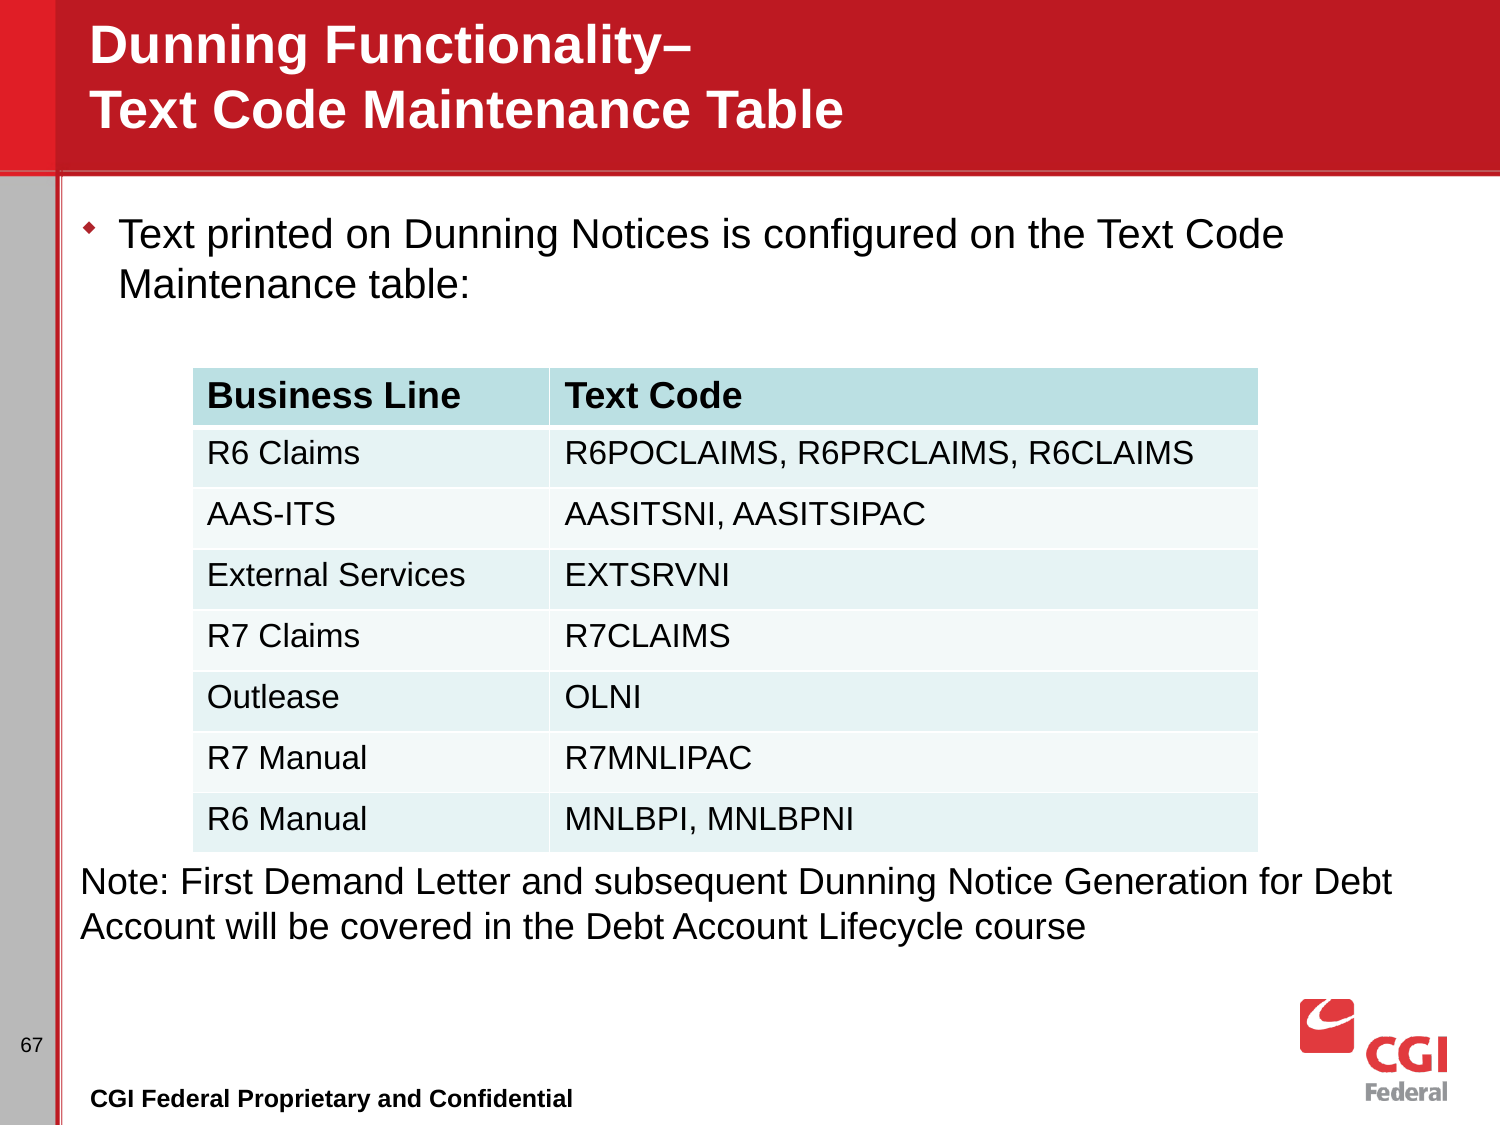

# Dunning Functionality– Text Code Maintenance Table
Text printed on Dunning Notices is configured on the Text Code Maintenance table:

Note: First Demand Letter and subsequent Dunning Notice Generation for Debt Account will be covered in the Debt Account Lifecycle course
| Business Line | Text Code |
| --- | --- |
| R6 Claims | R6POCLAIMS, R6PRCLAIMS, R6CLAIMS |
| AAS-ITS | AASITSNI, AASITSIPAC |
| External Services | EXTSRVNI |
| R7 Claims | R7CLAIMS |
| Outlease | OLNI |
| R7 Manual | R7MNLIPAC |
| R6 Manual | MNLBPI, MNLBPNI |
67
CGI Federal Proprietary and Confidential